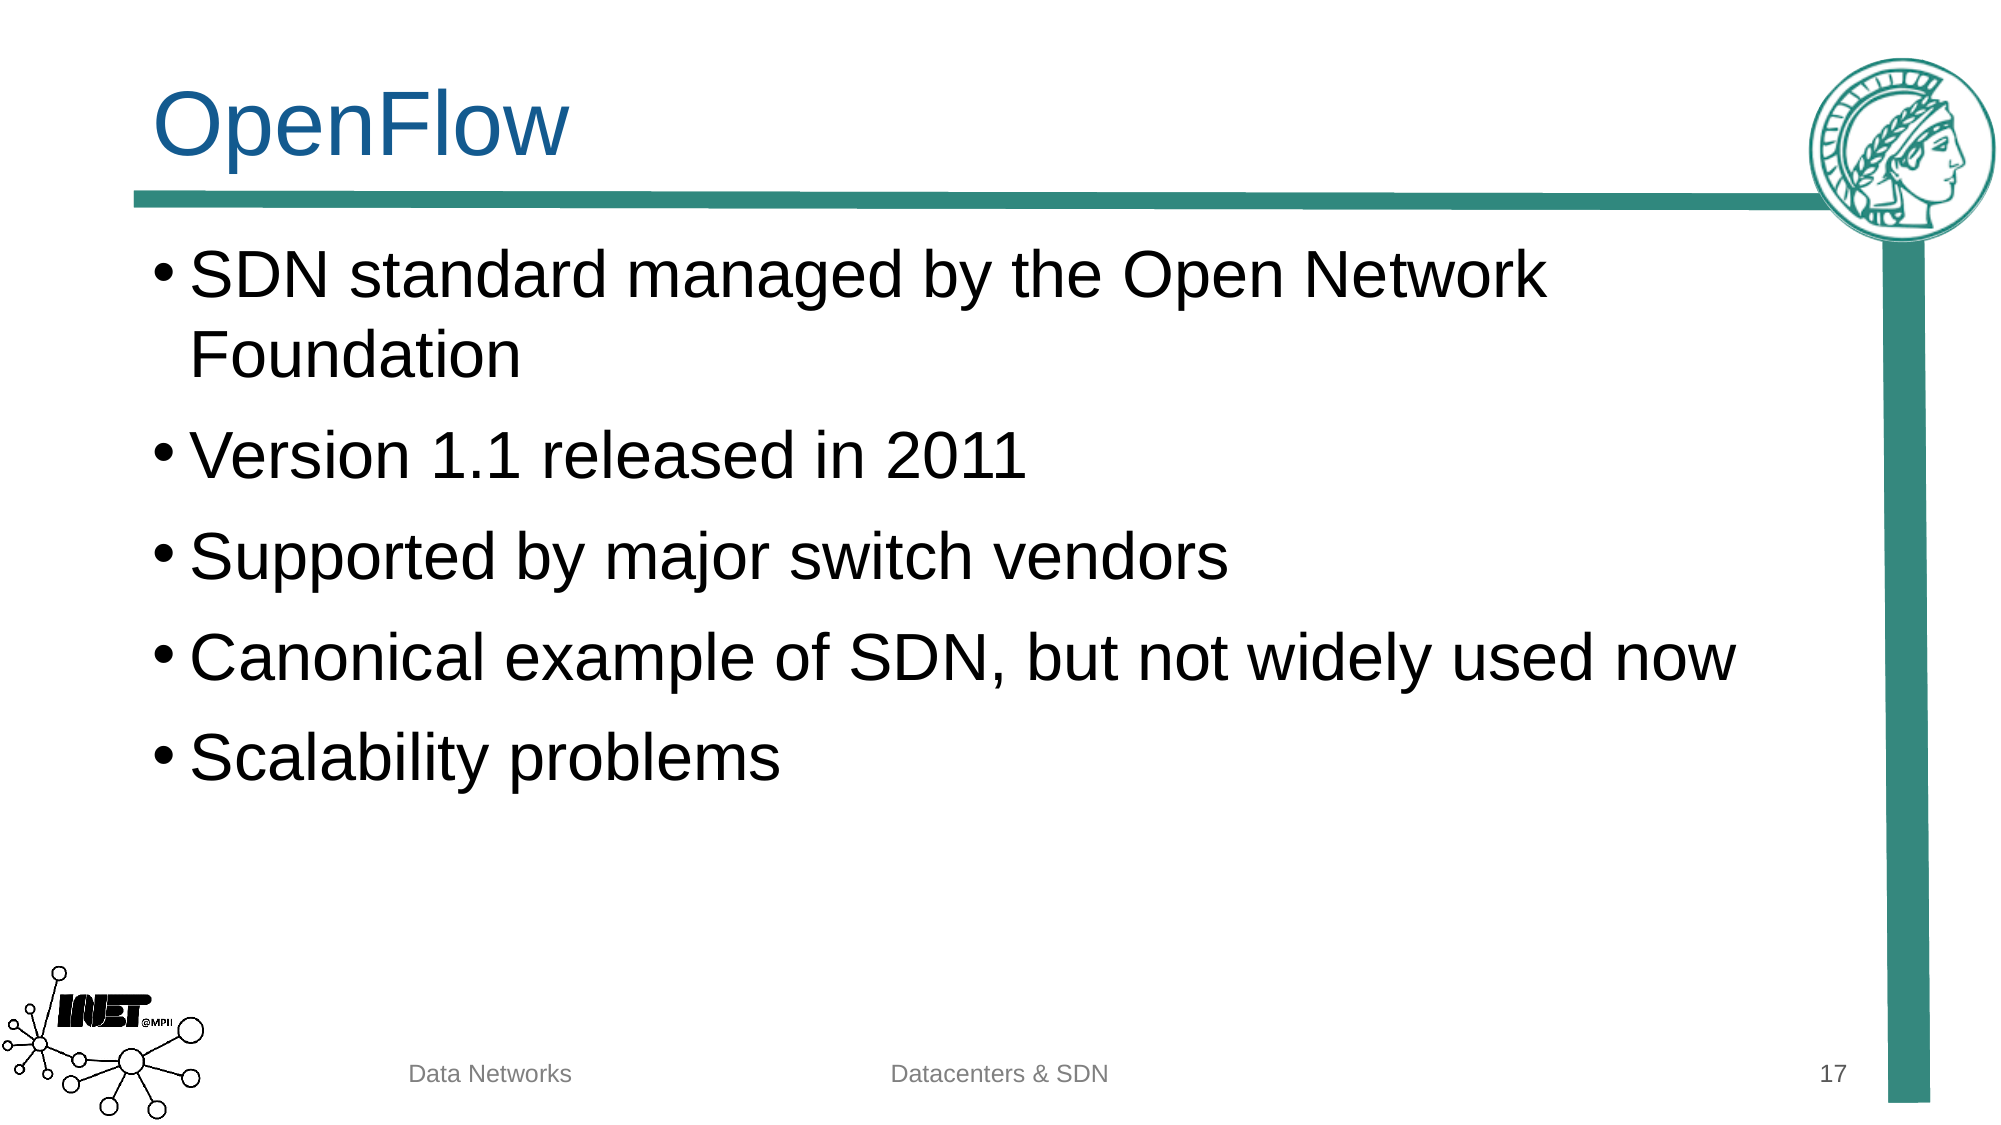

# OpenFlow
SDN standard managed by the Open Network Foundation
Version 1.1 released in 2011
Supported by major switch vendors
Canonical example of SDN, but not widely used now
Scalability problems

Data Networks
Datacenters & SDN
17